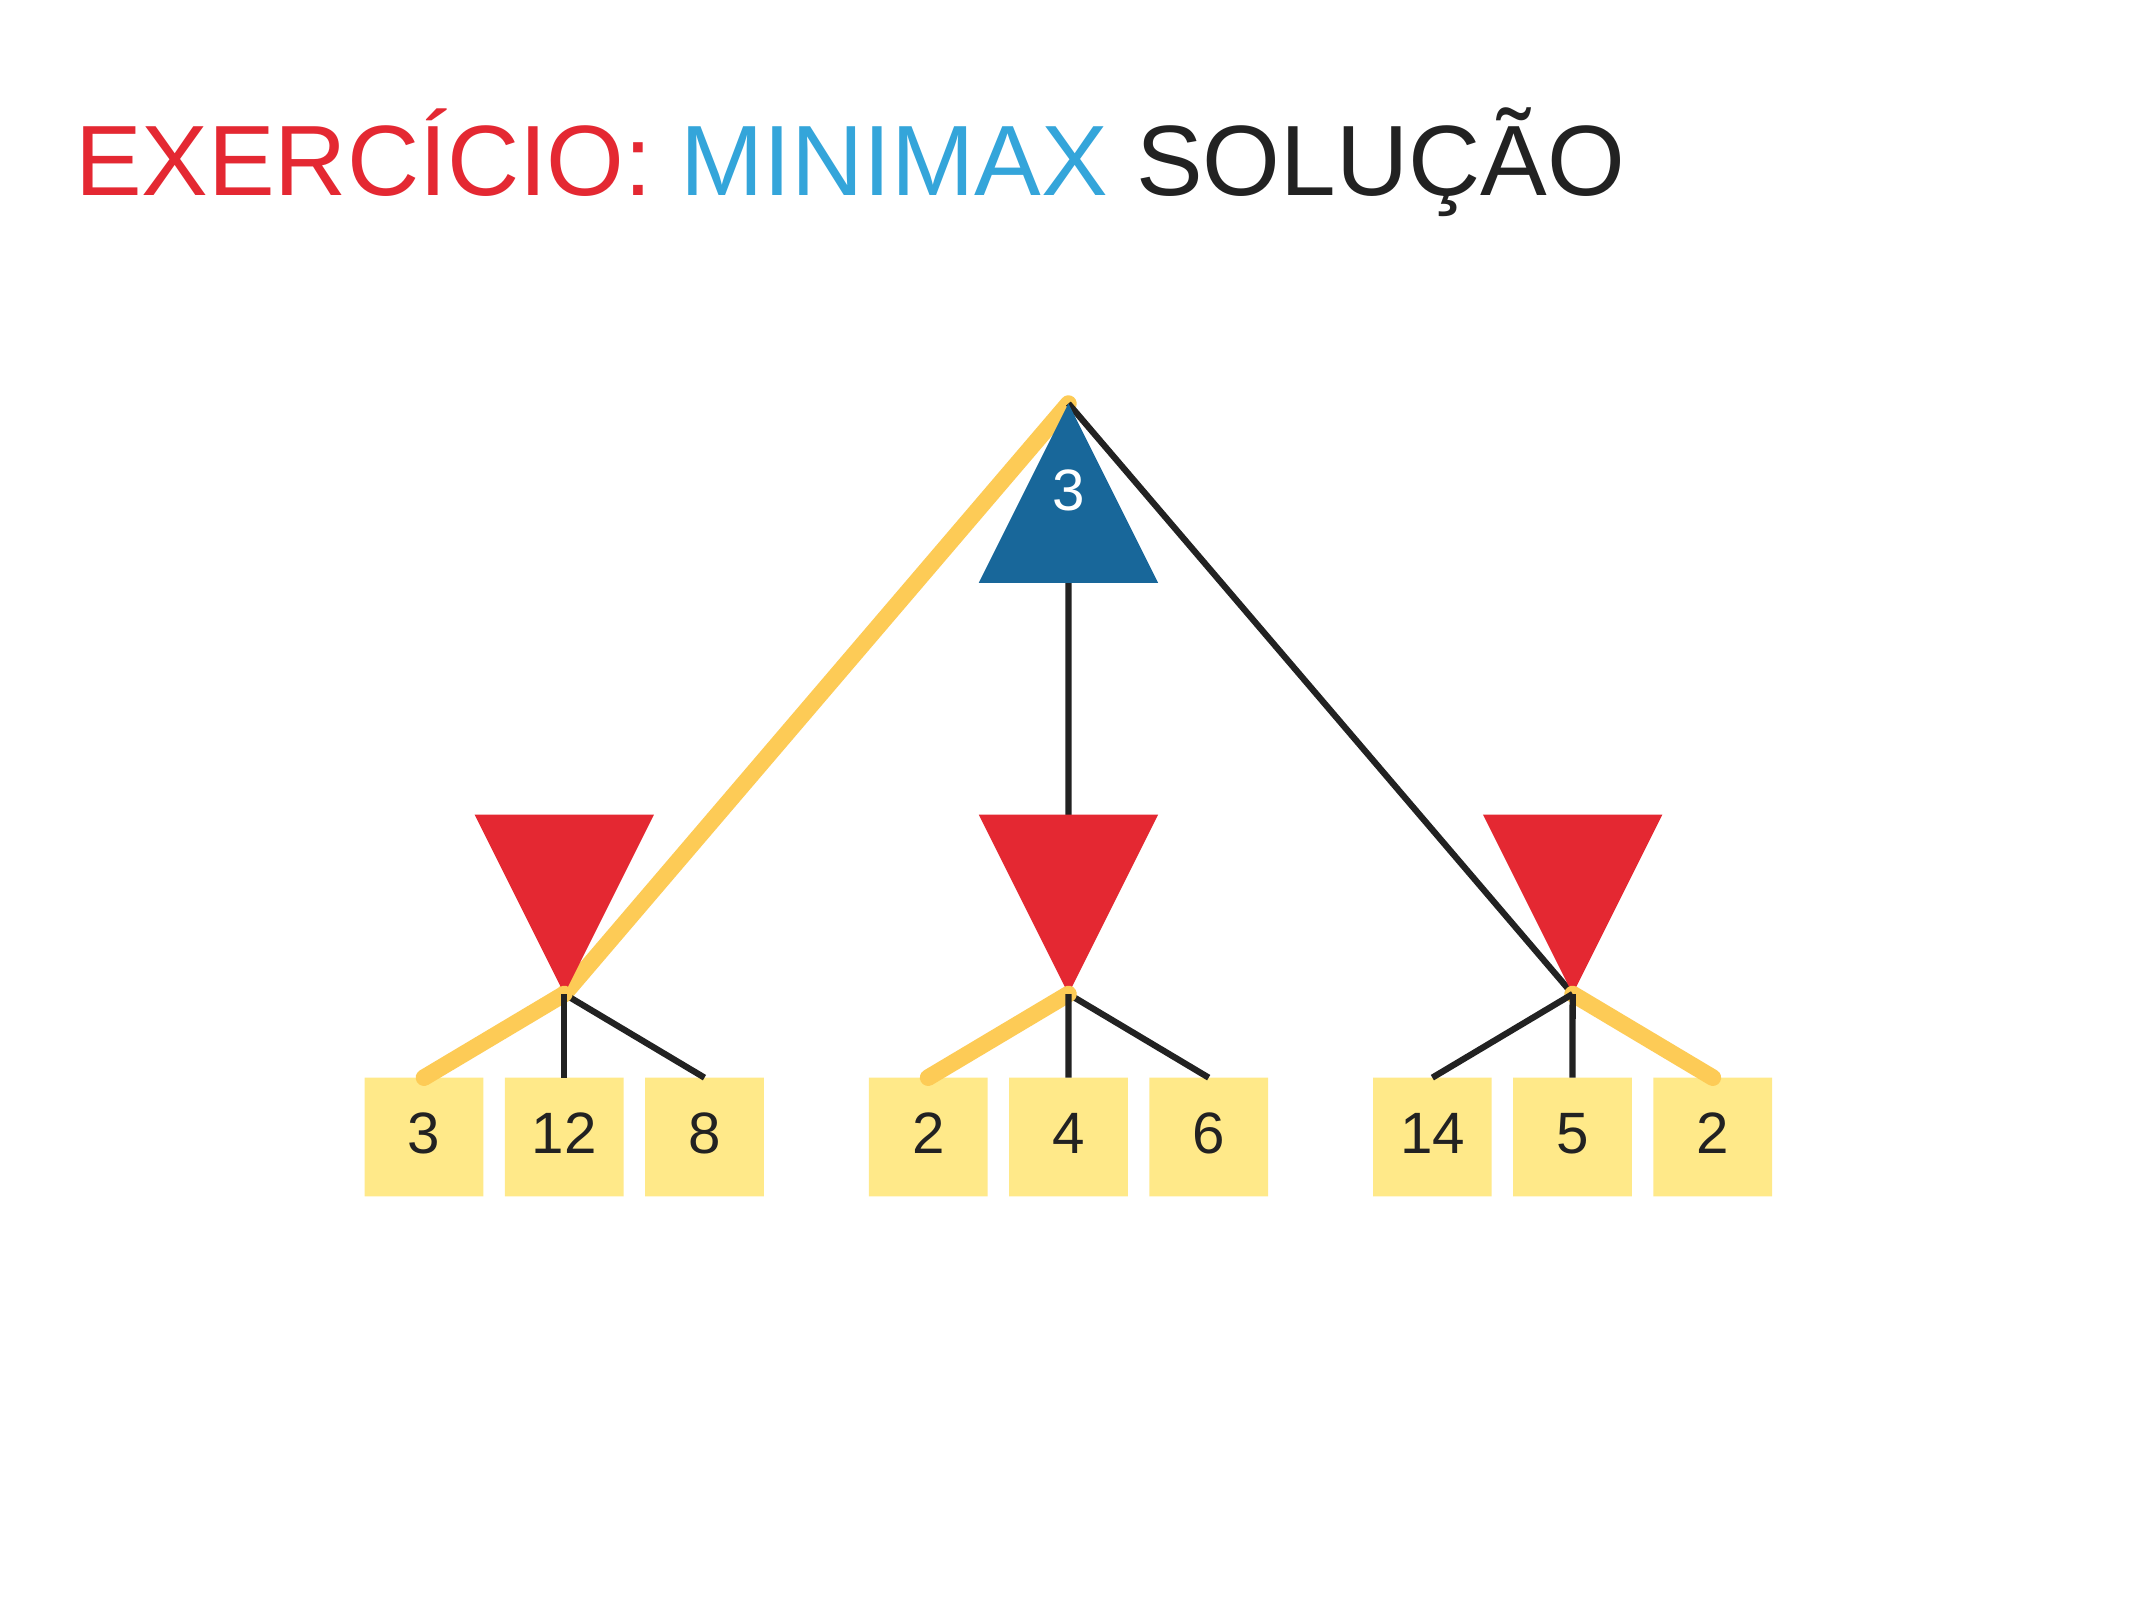

# Exercício: minimax solução
3

3
2
2
3
12
8
2
4
6
14
5
2